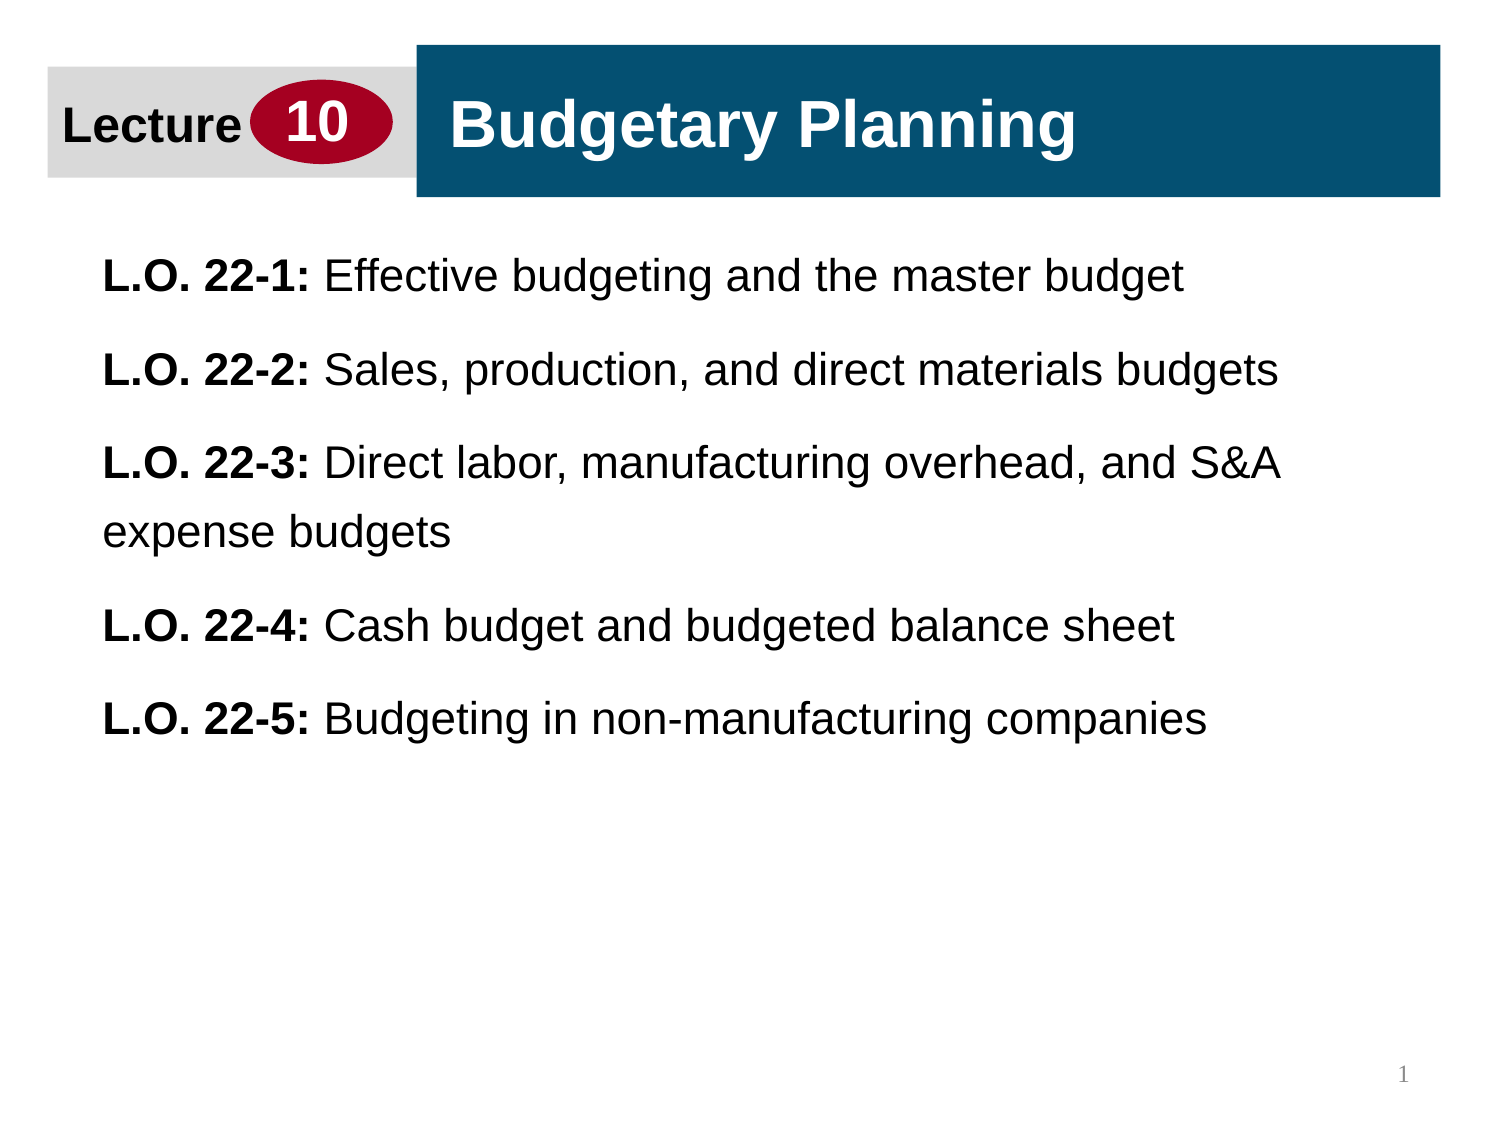

Budgetary Planning
Lecture
10
L.O. 22-1: Effective budgeting and the master budget
L.O. 22-2: Sales, production, and direct materials budgets
L.O. 22-3: Direct labor, manufacturing overhead, and S&A expense budgets
L.O. 22-4: Cash budget and budgeted balance sheet
L.O. 22-5: Budgeting in non-manufacturing companies
1